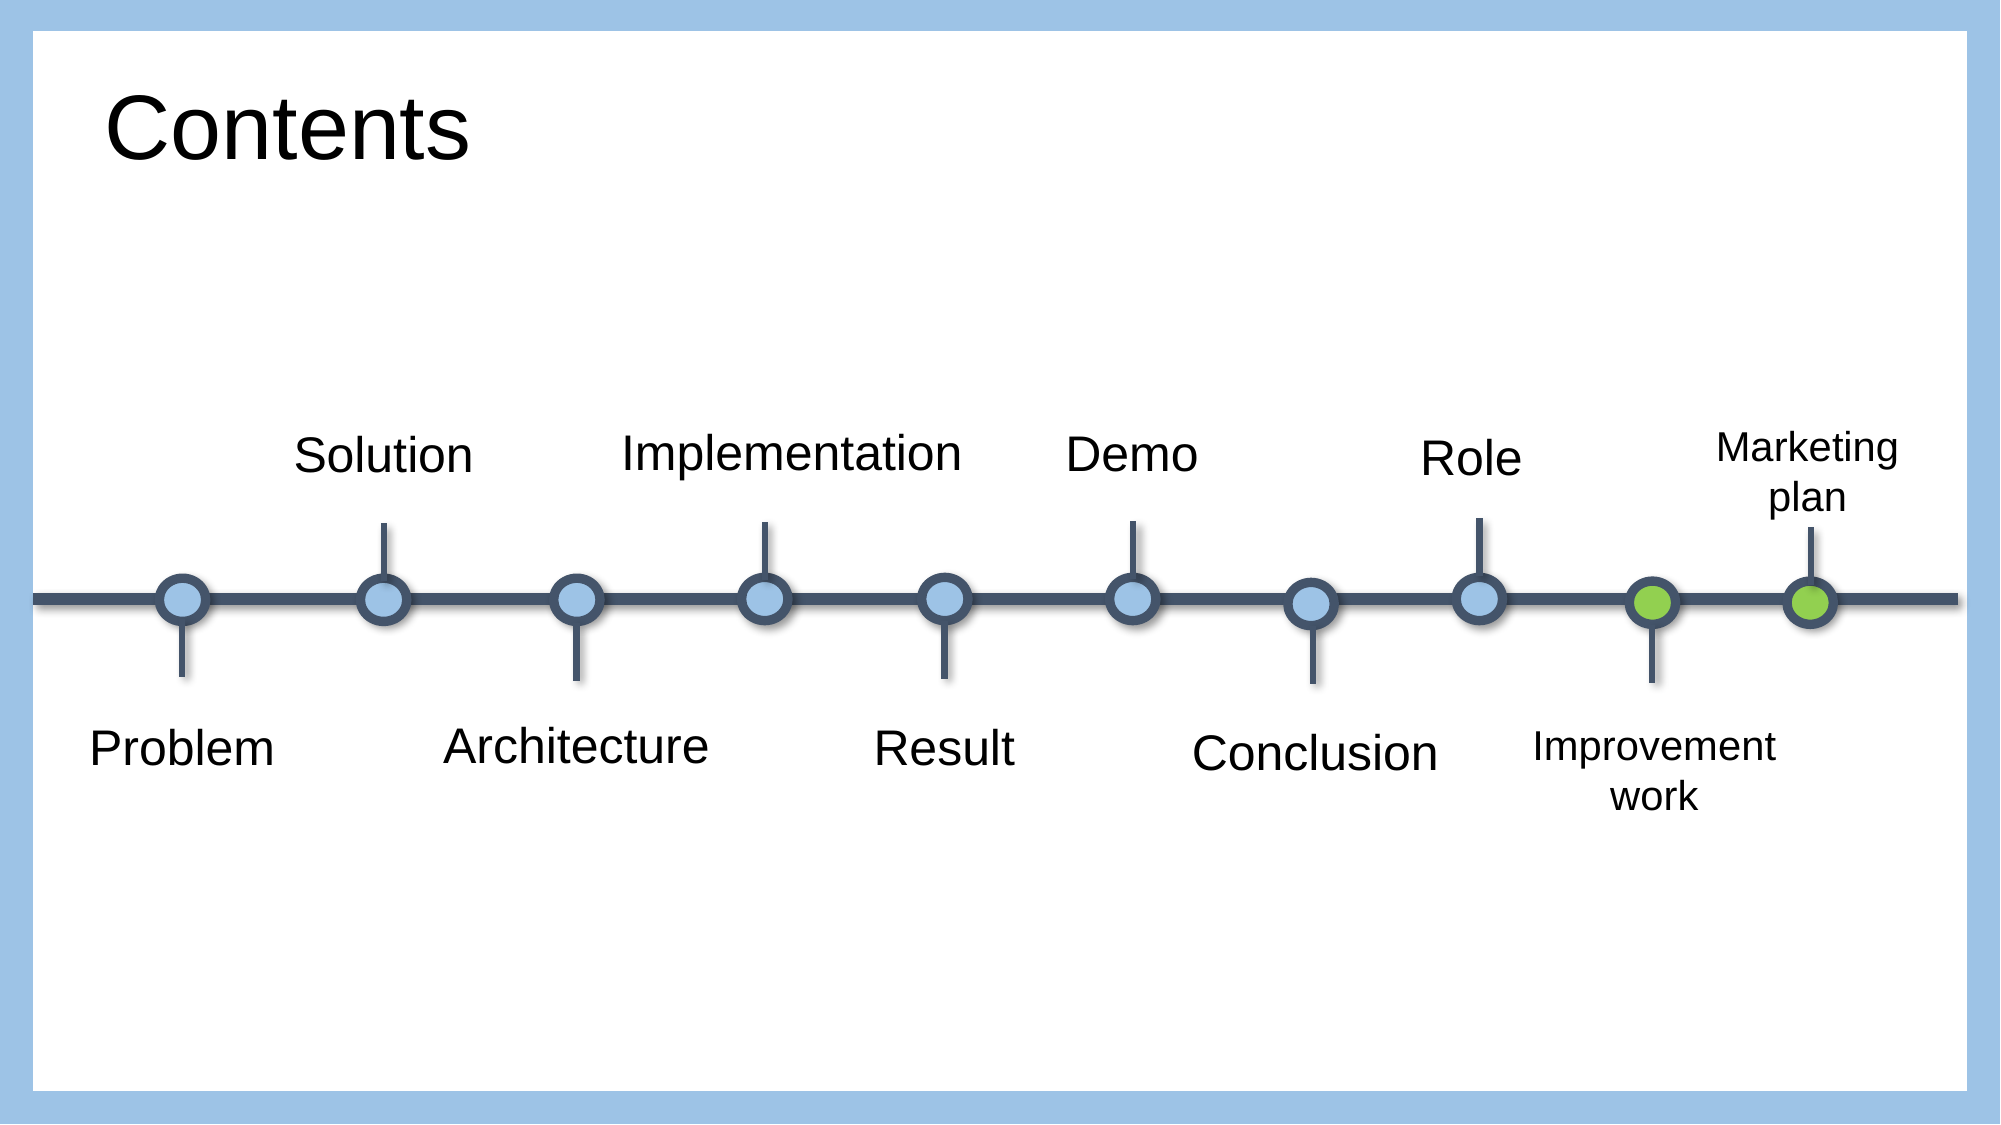

Contents
Marketing plan
Implementation
Demo
Solution
Role

Architecture
Problem
Result
Improvement
work
Conclusion